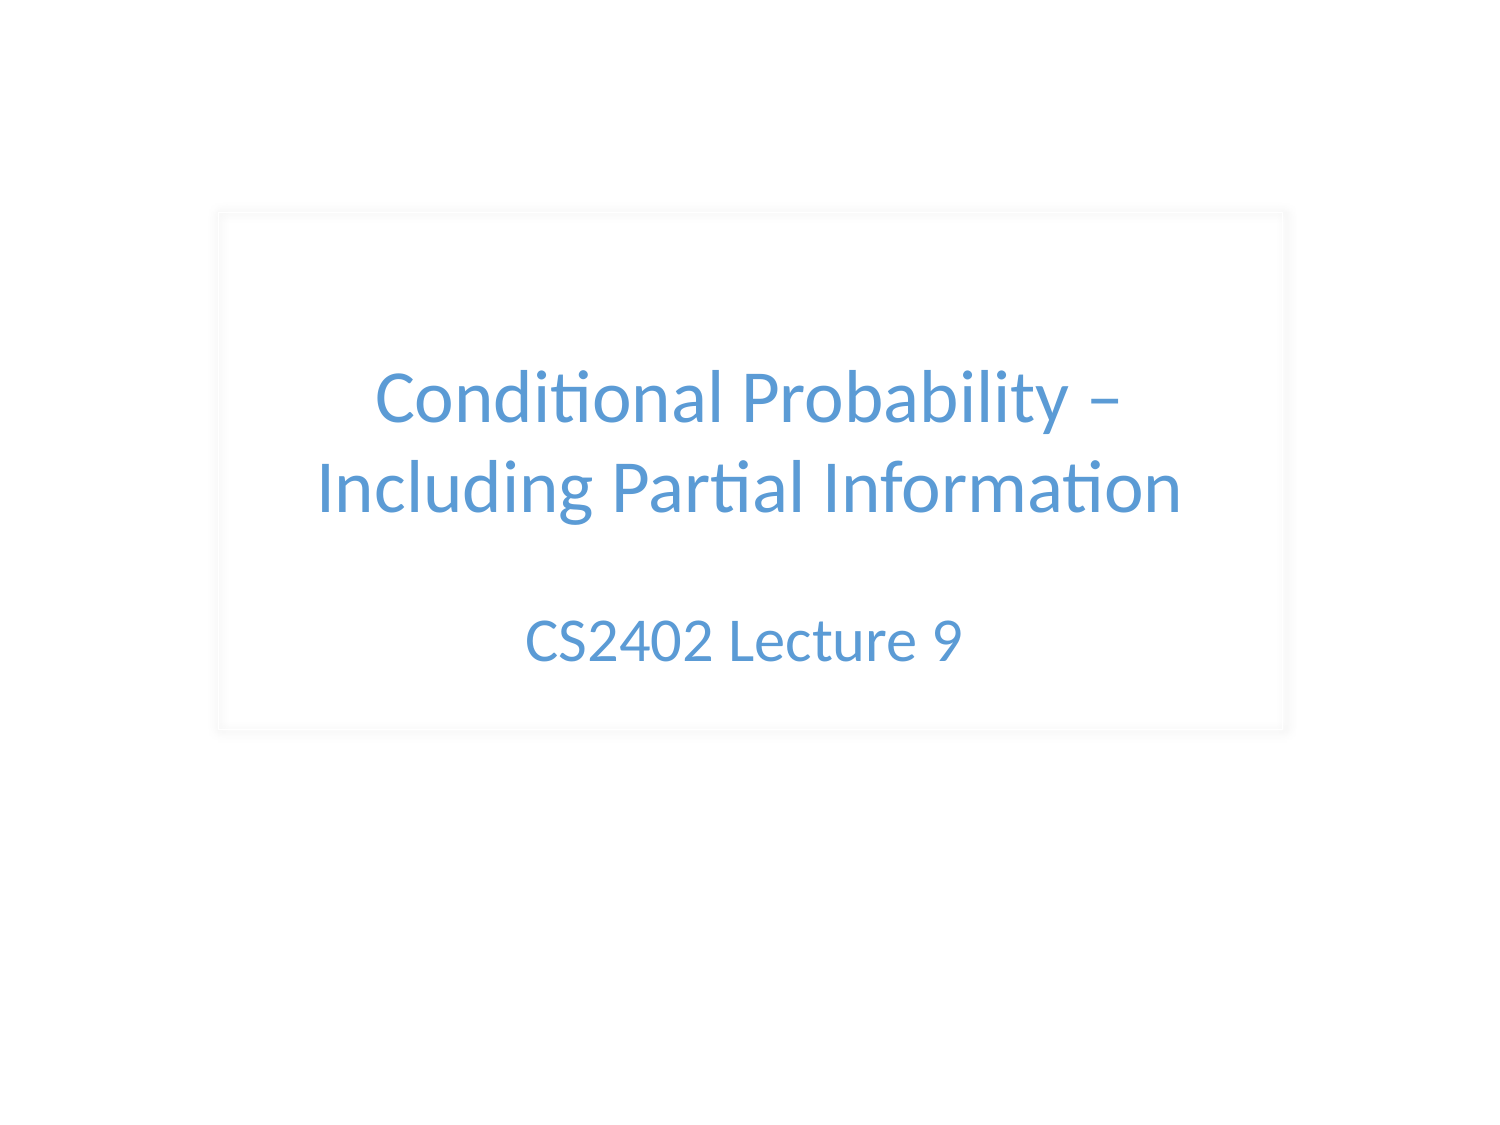

# Conditional Probability – Including Partial Information
CS2402 Lecture 9
1